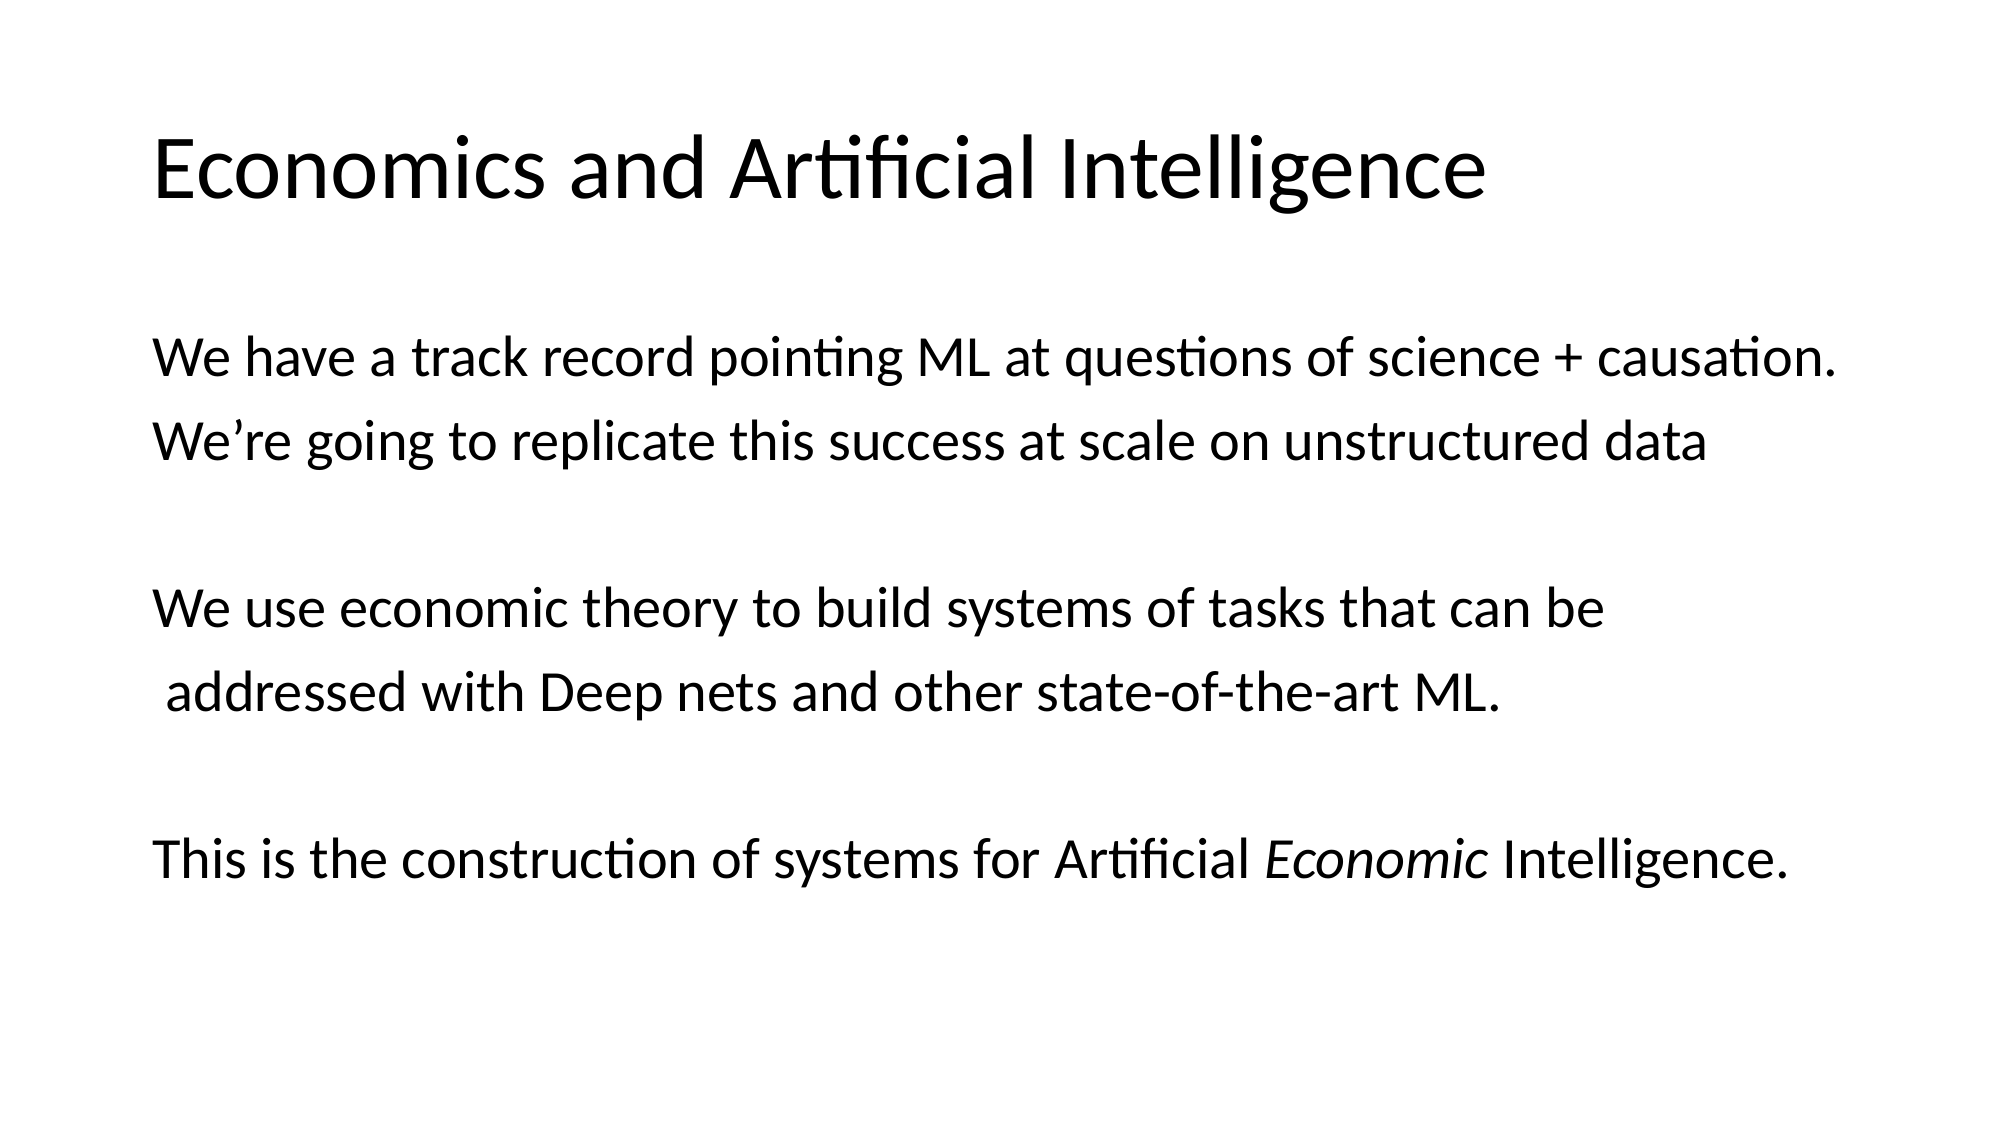

# Economics and Artificial Intelligence
We have a track record pointing ML at questions of science + causation.
We’re going to replicate this success at scale on unstructured data

We use economic theory to build systems of tasks that can be
 addressed with Deep nets and other state-of-the-art ML.

This is the construction of systems for Artificial Economic Intelligence.